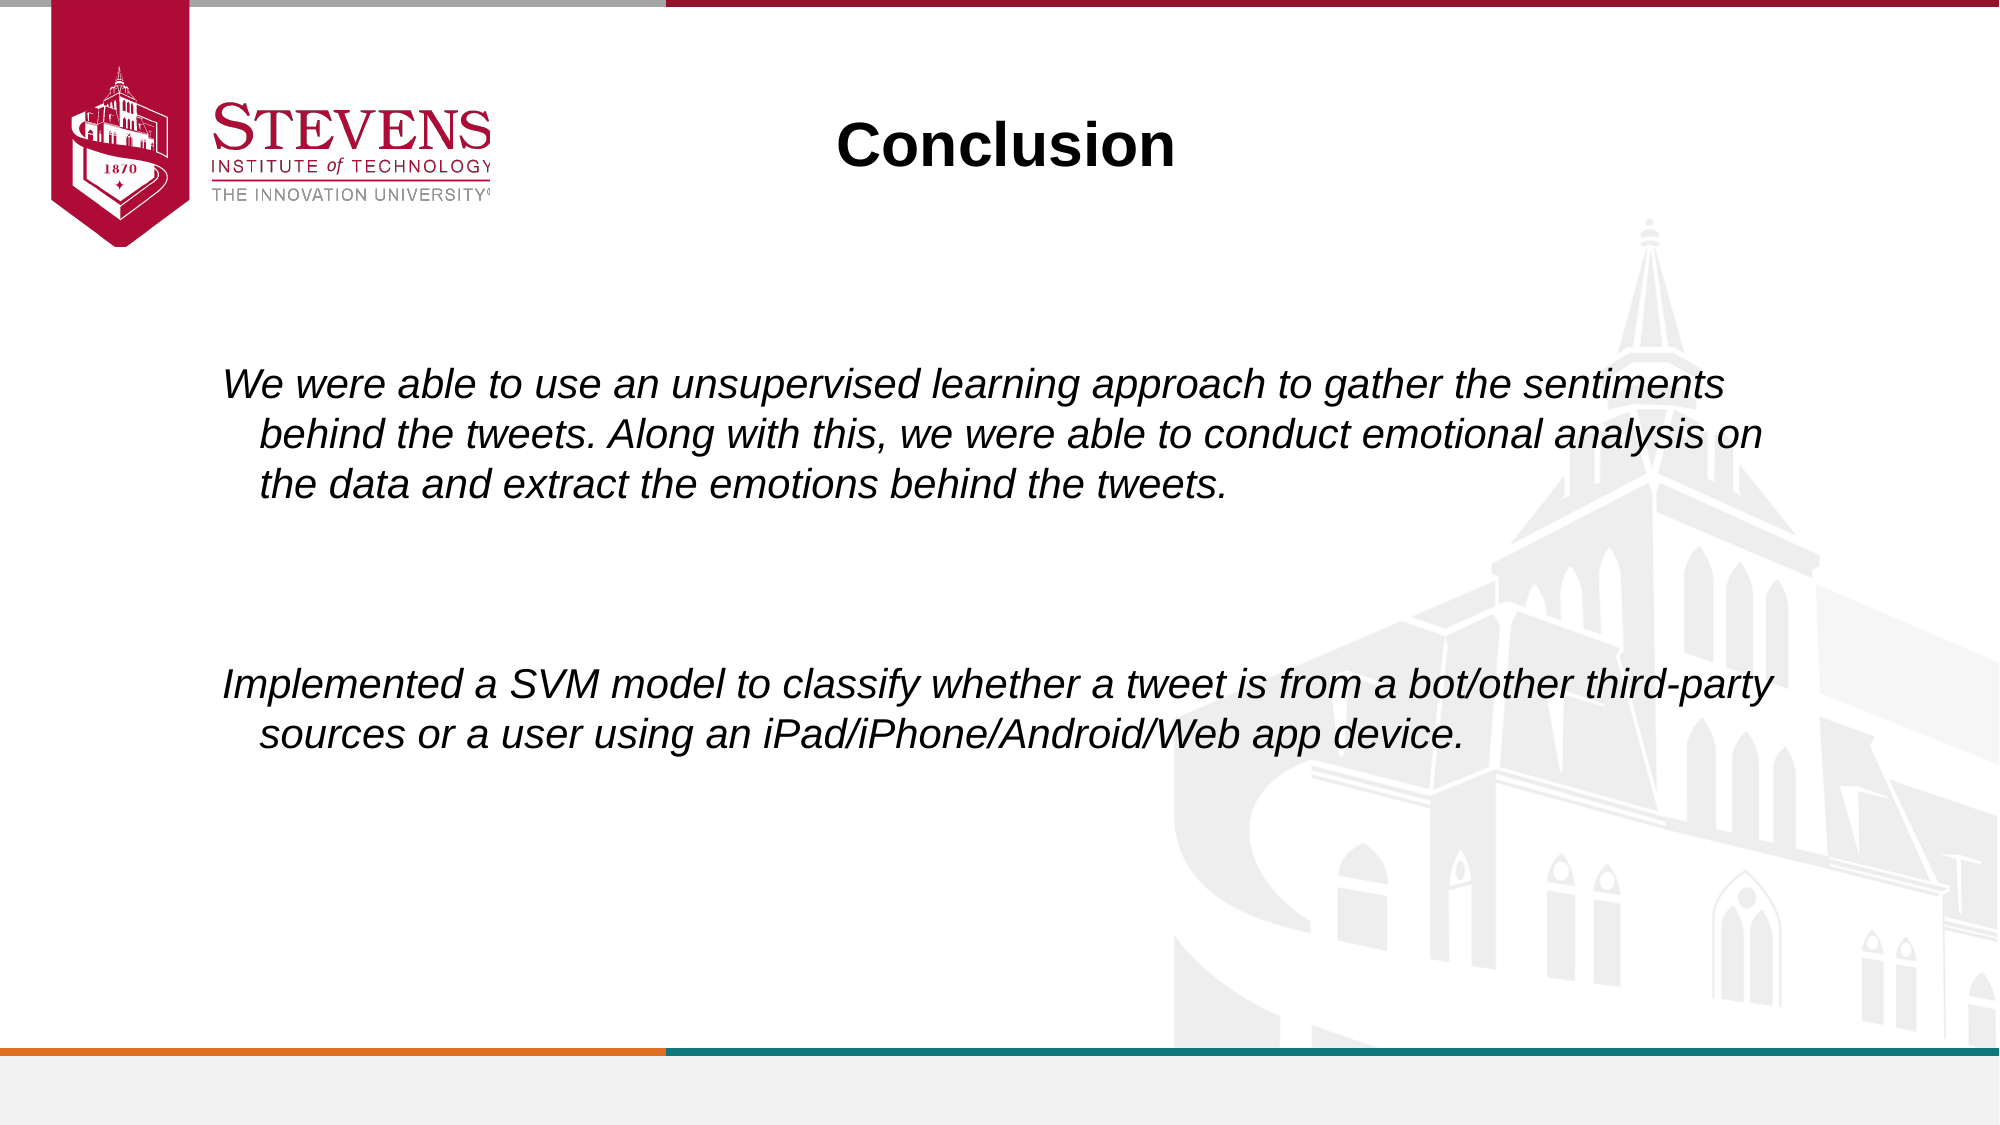

Conclusion
We were able to use an unsupervised learning approach to gather the sentiments behind the tweets. Along with this, we were able to conduct emotional analysis on the data and extract the emotions behind the tweets.

Implemented a SVM model to classify whether a tweet is from a bot/other third-party sources or a user using an iPad/iPhone/Android/Web app device.